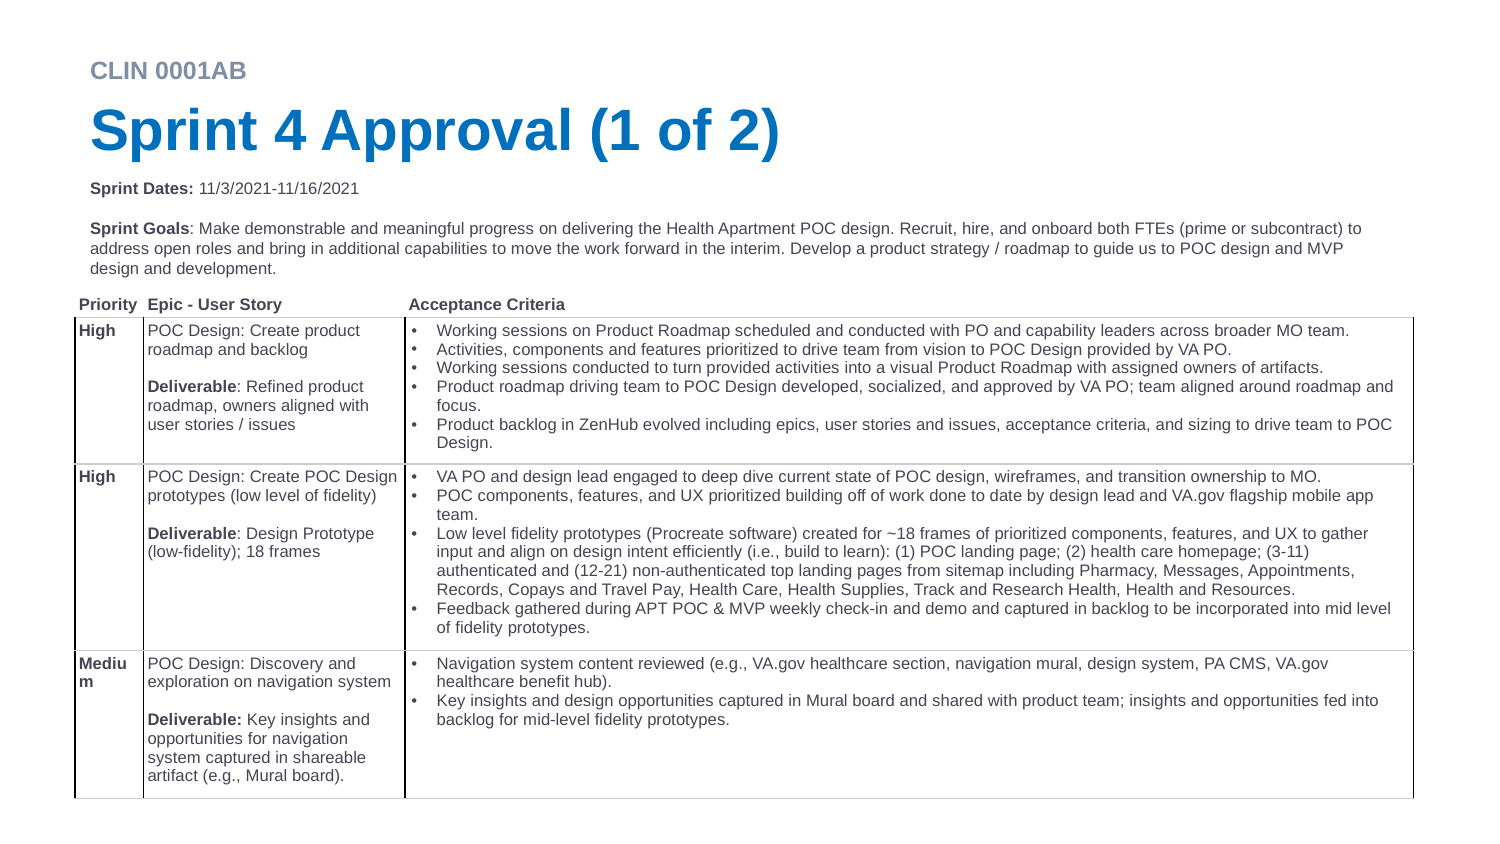

CLIN 0001AB

# Sprint 4 Approval (1 of 2)
Sprint Dates: 11/3/2021-11/16/2021

Sprint Goals: Make demonstrable and meaningful progress on delivering the Health Apartment POC design. Recruit, hire, and onboard both FTEs (prime or subcontract) to address open roles and bring in additional capabilities to move the work forward in the interim. Develop a product strategy / roadmap to guide us to POC design and MVP design and development.
| Priority | Epic - User Story | Acceptance Criteria |
| --- | --- | --- |
| High | POC Design: Create product roadmap and backlog Deliverable: Refined product roadmap, owners aligned with user stories / issues | Working sessions on Product Roadmap scheduled and conducted with PO and capability leaders across broader MO team. Activities, components and features prioritized to drive team from vision to POC Design provided by VA PO. Working sessions conducted to turn provided activities into a visual Product Roadmap with assigned owners of artifacts. Product roadmap driving team to POC Design developed, socialized, and approved by VA PO; team aligned around roadmap and focus. Product backlog in ZenHub evolved including epics, user stories and issues, acceptance criteria, and sizing to drive team to POC Design. |
| High | POC Design: Create POC Design prototypes (low level of fidelity) Deliverable: Design Prototype (low-fidelity); 18 frames | VA PO and design lead engaged to deep dive current state of POC design, wireframes, and transition ownership to MO. POC components, features, and UX prioritized building off of work done to date by design lead and VA.gov flagship mobile app team. Low level fidelity prototypes (Procreate software) created for ~18 frames of prioritized components, features, and UX to gather input and align on design intent efficiently (i.e., build to learn): (1) POC landing page; (2) health care homepage; (3-11) authenticated and (12-21) non-authenticated top landing pages from sitemap including Pharmacy, Messages, Appointments, Records, Copays and Travel Pay, Health Care, Health Supplies, Track and Research Health, Health and Resources. Feedback gathered during APT POC & MVP weekly check-in and demo and captured in backlog to be incorporated into mid level of fidelity prototypes. |
| Medium | POC Design: Discovery and exploration on navigation system Deliverable: Key insights and opportunities for navigation system captured in shareable artifact (e.g., Mural board). | Navigation system content reviewed (e.g., VA.gov healthcare section, navigation mural, design system, PA CMS, VA.gov healthcare benefit hub). Key insights and design opportunities captured in Mural board and shared with product team; insights and opportunities fed into backlog for mid-level fidelity prototypes. |